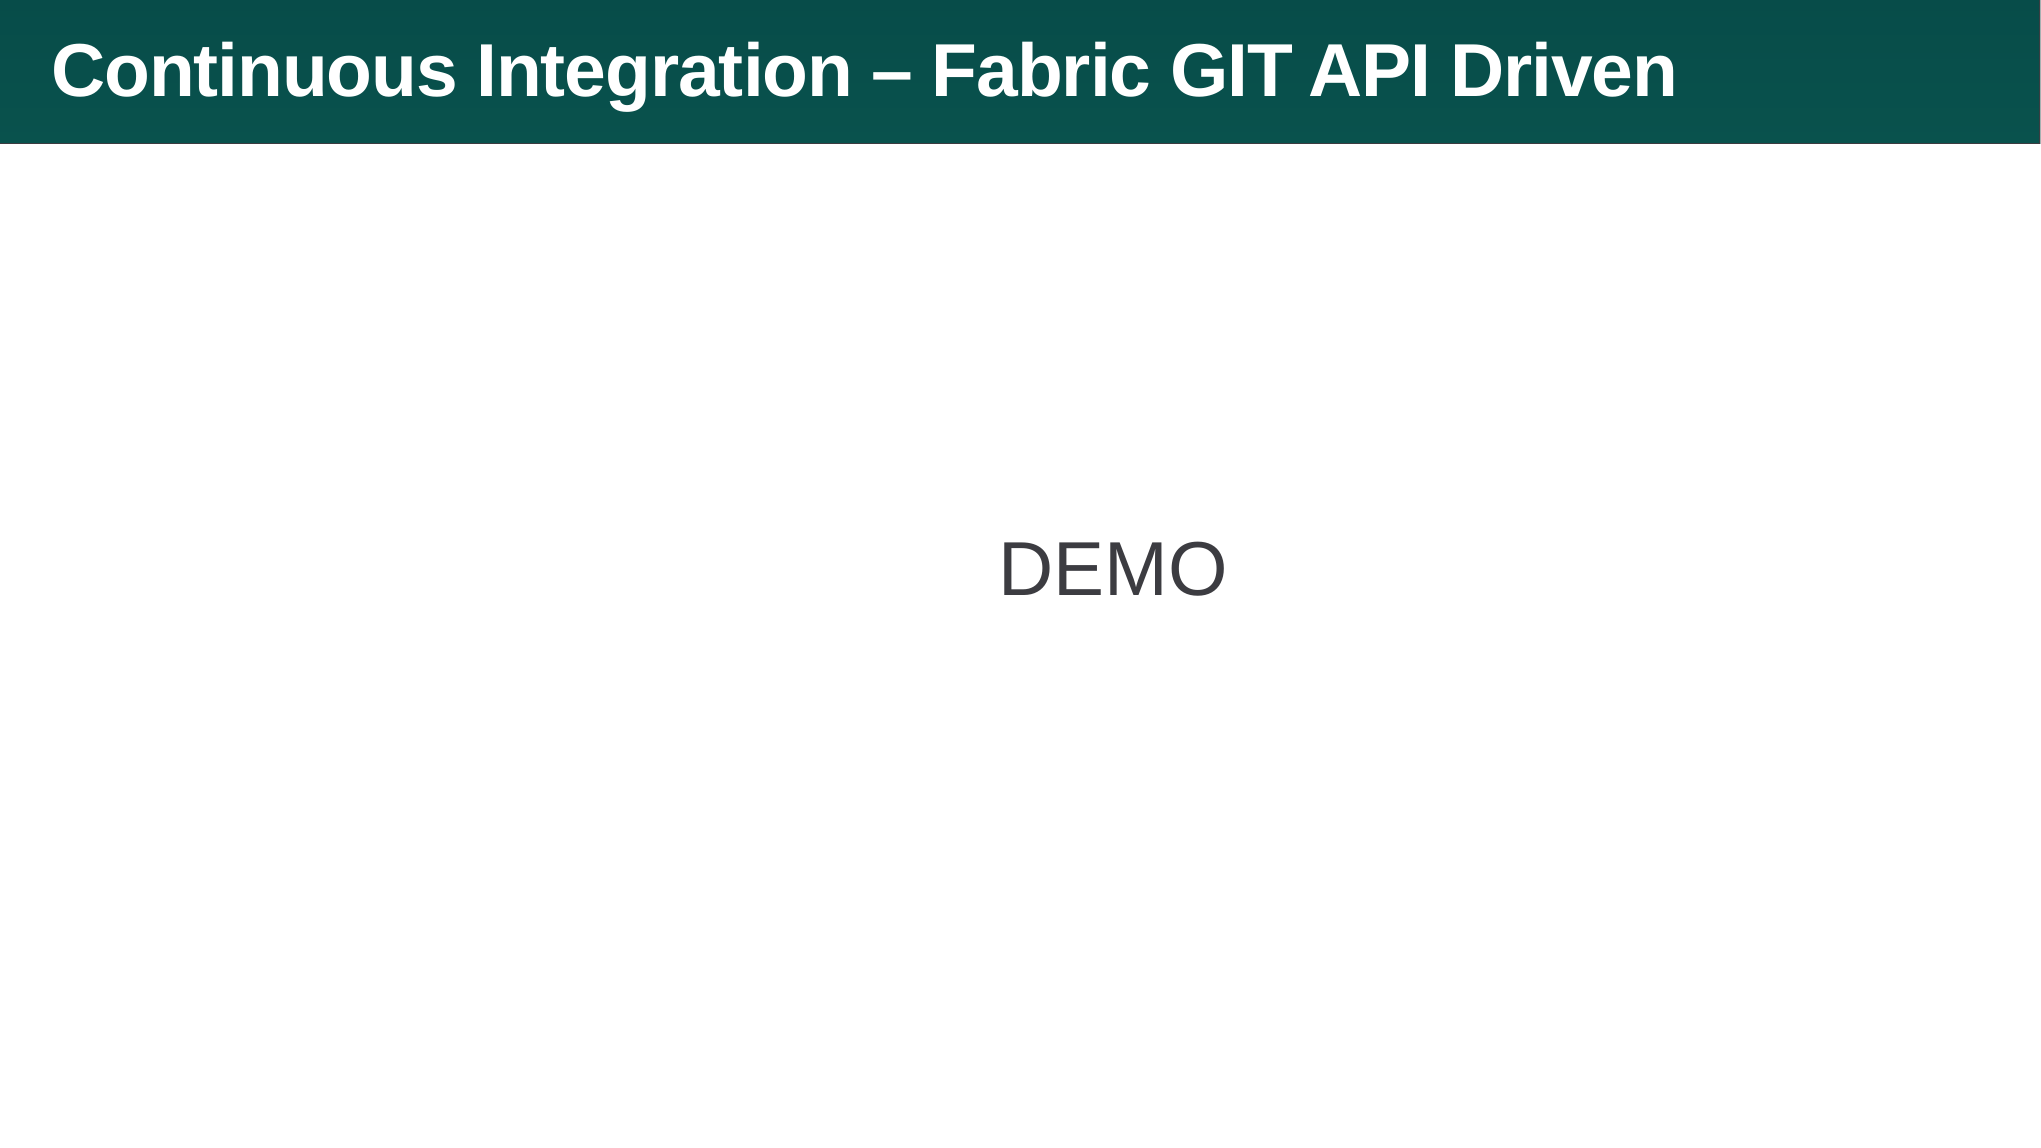

# Continuous Integration – Fabric GIT API Driven

						DEMO
116
Microsoft Fabric